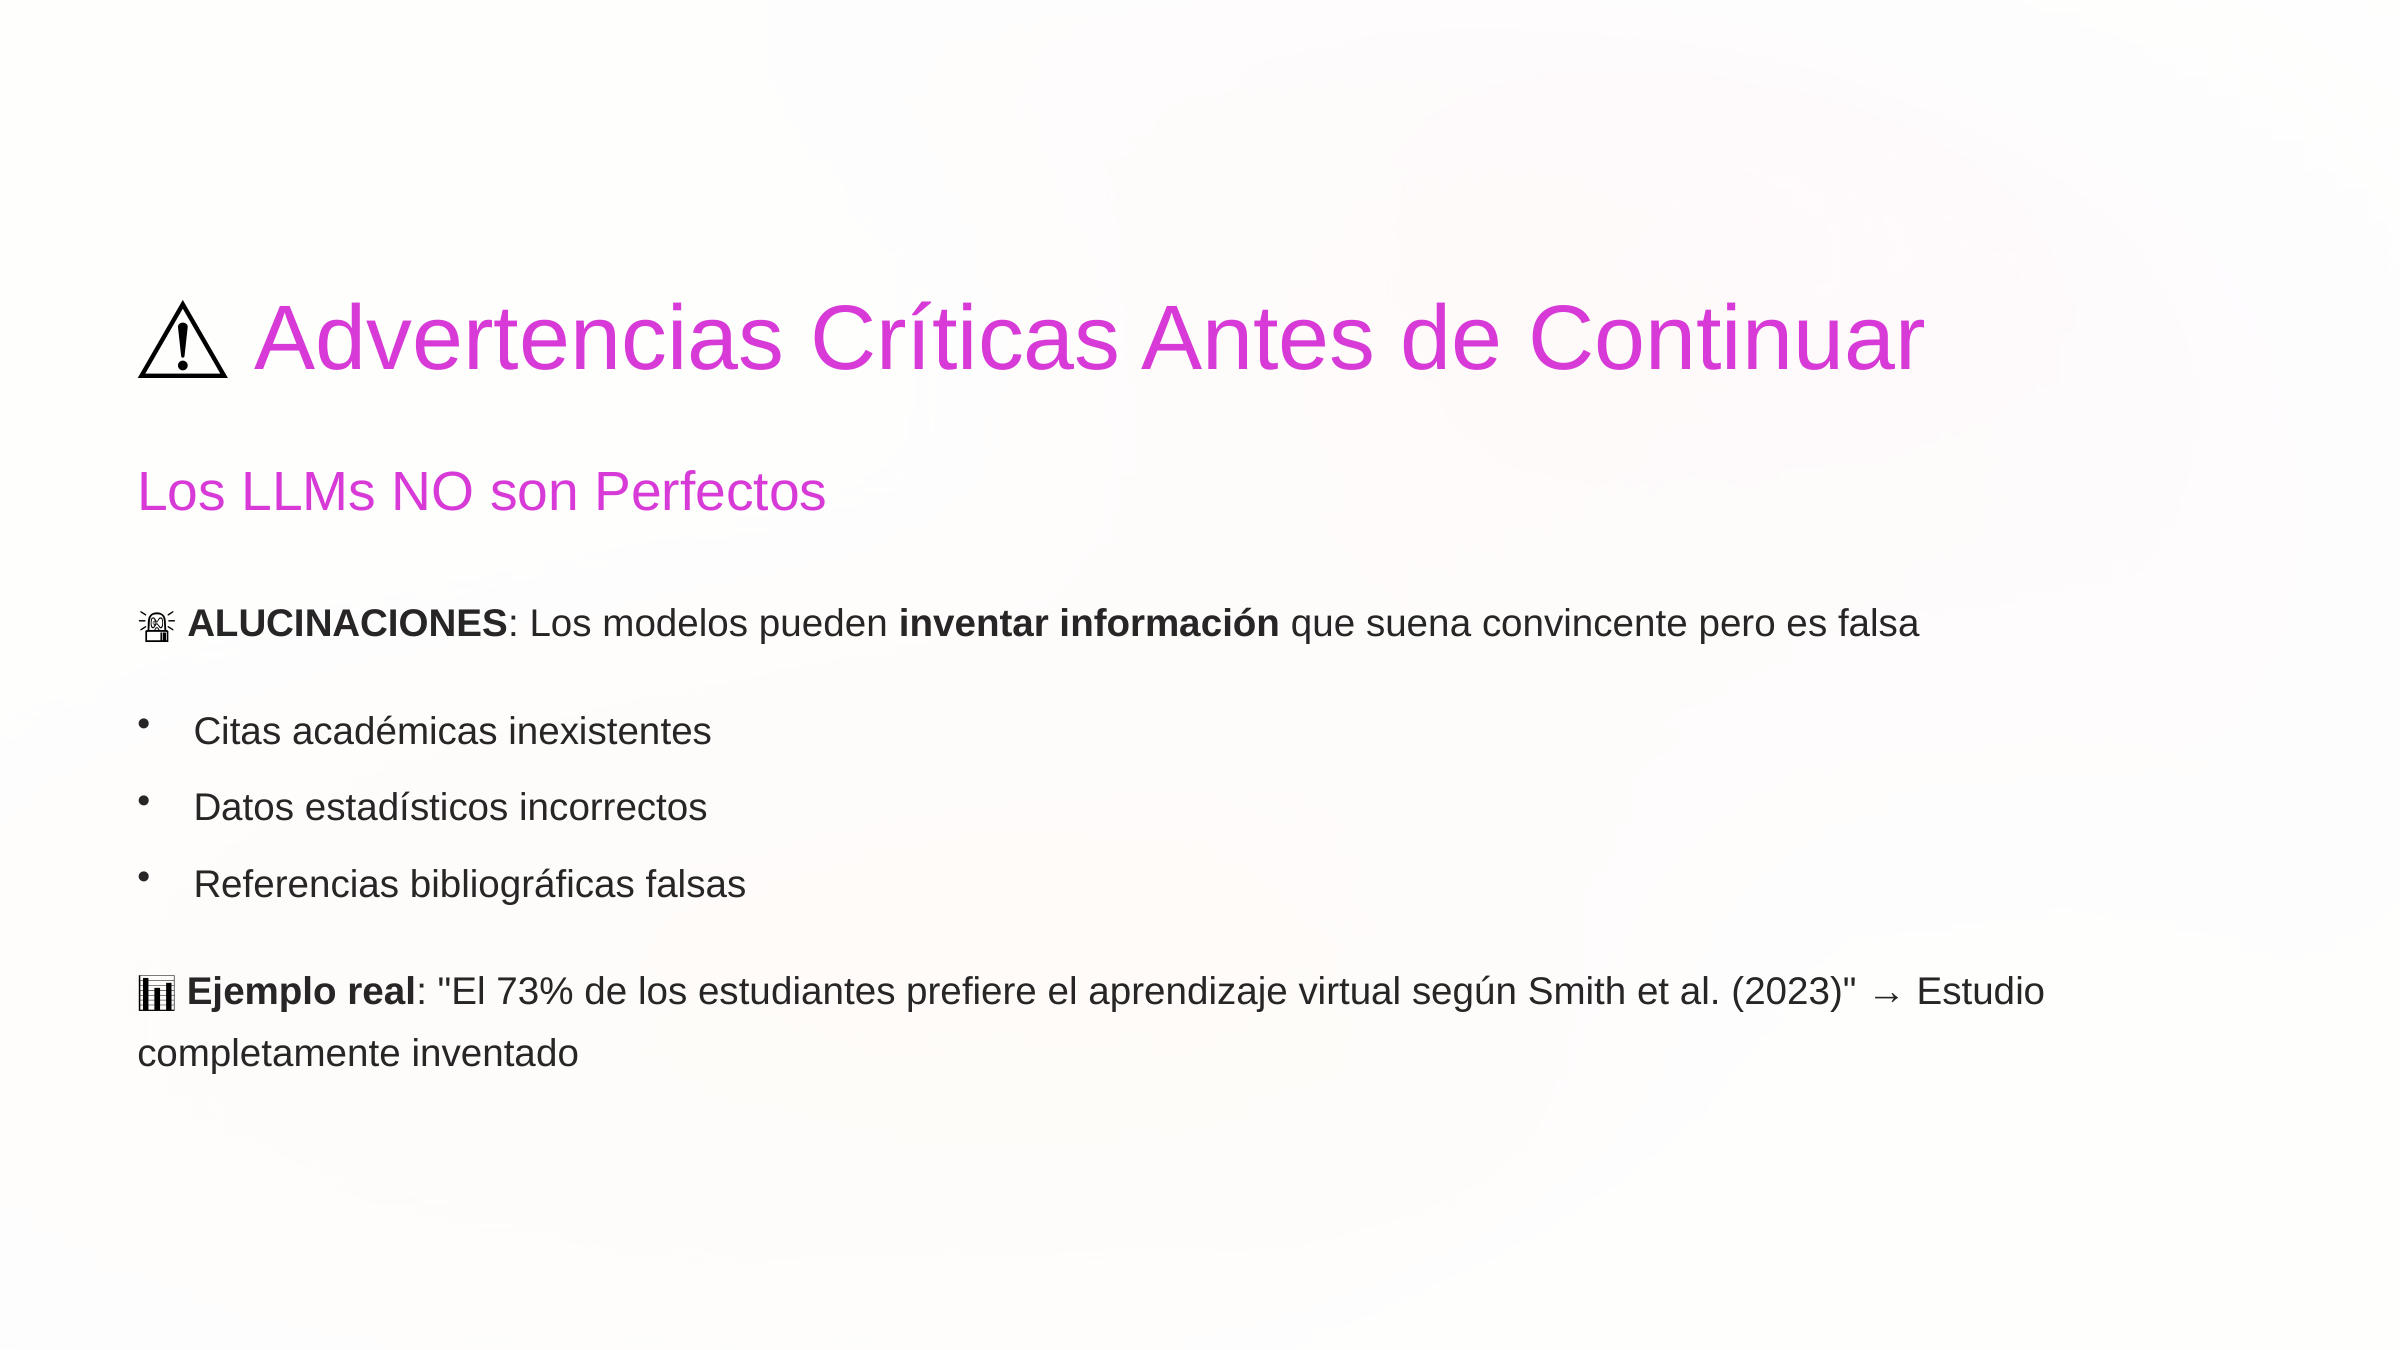

⚠️ Advertencias Críticas Antes de Continuar
Los LLMs NO son Perfectos
🚨 ALUCINACIONES: Los modelos pueden inventar información que suena convincente pero es falsa
Citas académicas inexistentes
Datos estadísticos incorrectos
Referencias bibliográficas falsas
📊 Ejemplo real: "El 73% de los estudiantes prefiere el aprendizaje virtual según Smith et al. (2023)" → Estudio completamente inventado